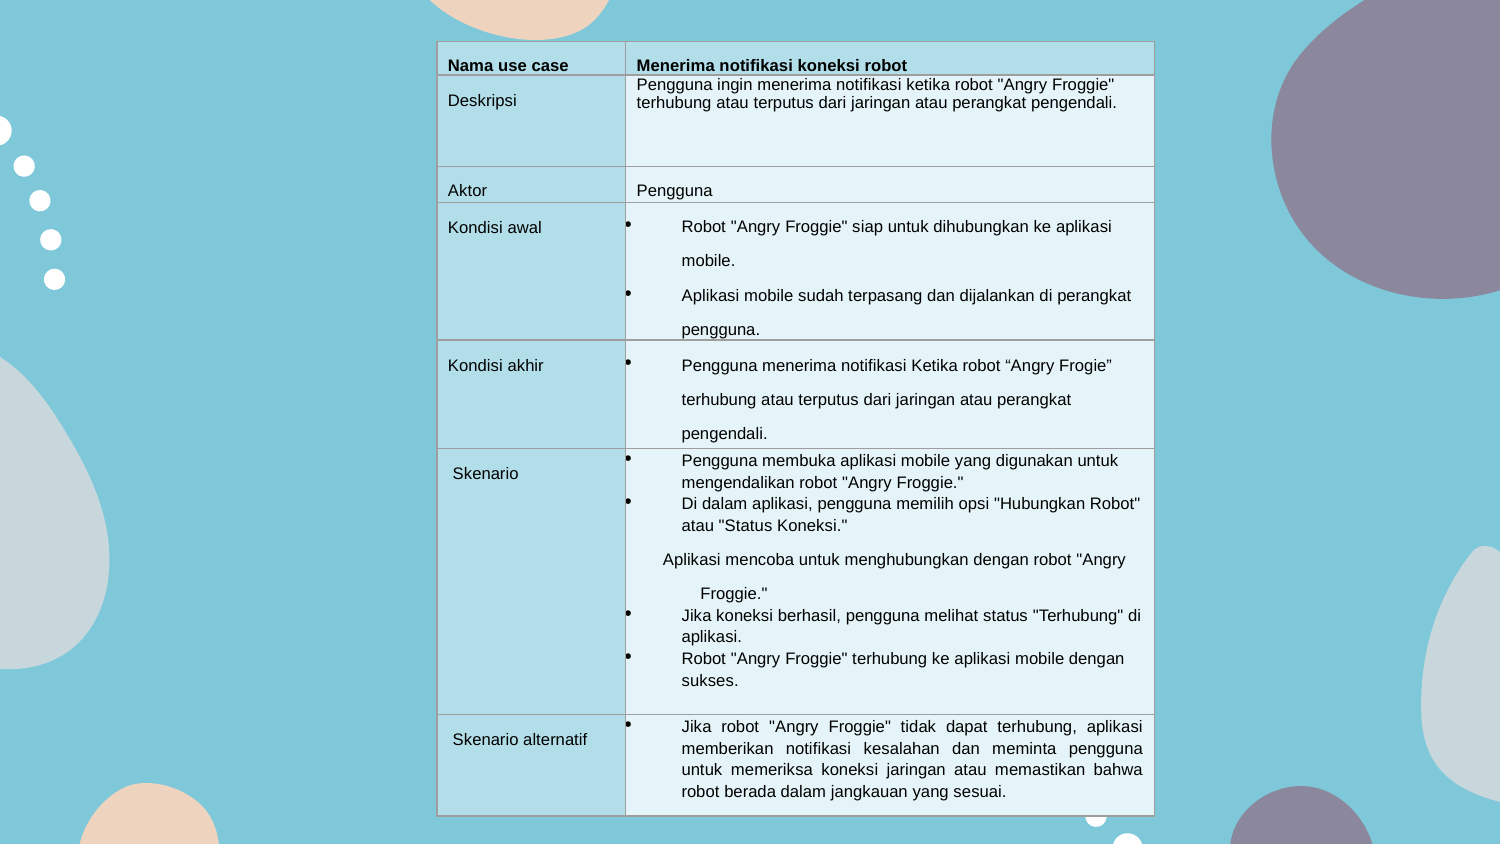

| Nama use case | Menerima notifikasi koneksi robot |
| --- | --- |
| Deskripsi | Pengguna ingin menerima notifikasi ketika robot "Angry Froggie" terhubung atau terputus dari jaringan atau perangkat pengendali. |
| Aktor | Pengguna |
| Kondisi awal | Robot "Angry Froggie" siap untuk dihubungkan ke aplikasi mobile. Aplikasi mobile sudah terpasang dan dijalankan di perangkat pengguna. |
| Kondisi akhir | Pengguna menerima notifikasi Ketika robot “Angry Frogie” terhubung atau terputus dari jaringan atau perangkat pengendali. |
| Skenario | Pengguna membuka aplikasi mobile yang digunakan untuk mengendalikan robot "Angry Froggie." Di dalam aplikasi, pengguna memilih opsi "Hubungkan Robot" atau "Status Koneksi." Aplikasi mencoba untuk menghubungkan dengan robot "Angry Froggie." Jika koneksi berhasil, pengguna melihat status "Terhubung" di aplikasi. Robot "Angry Froggie" terhubung ke aplikasi mobile dengan sukses. |
| Skenario alternatif | Jika robot "Angry Froggie" tidak dapat terhubung, aplikasi memberikan notifikasi kesalahan dan meminta pengguna untuk memeriksa koneksi jaringan atau memastikan bahwa robot berada dalam jangkauan yang sesuai. |